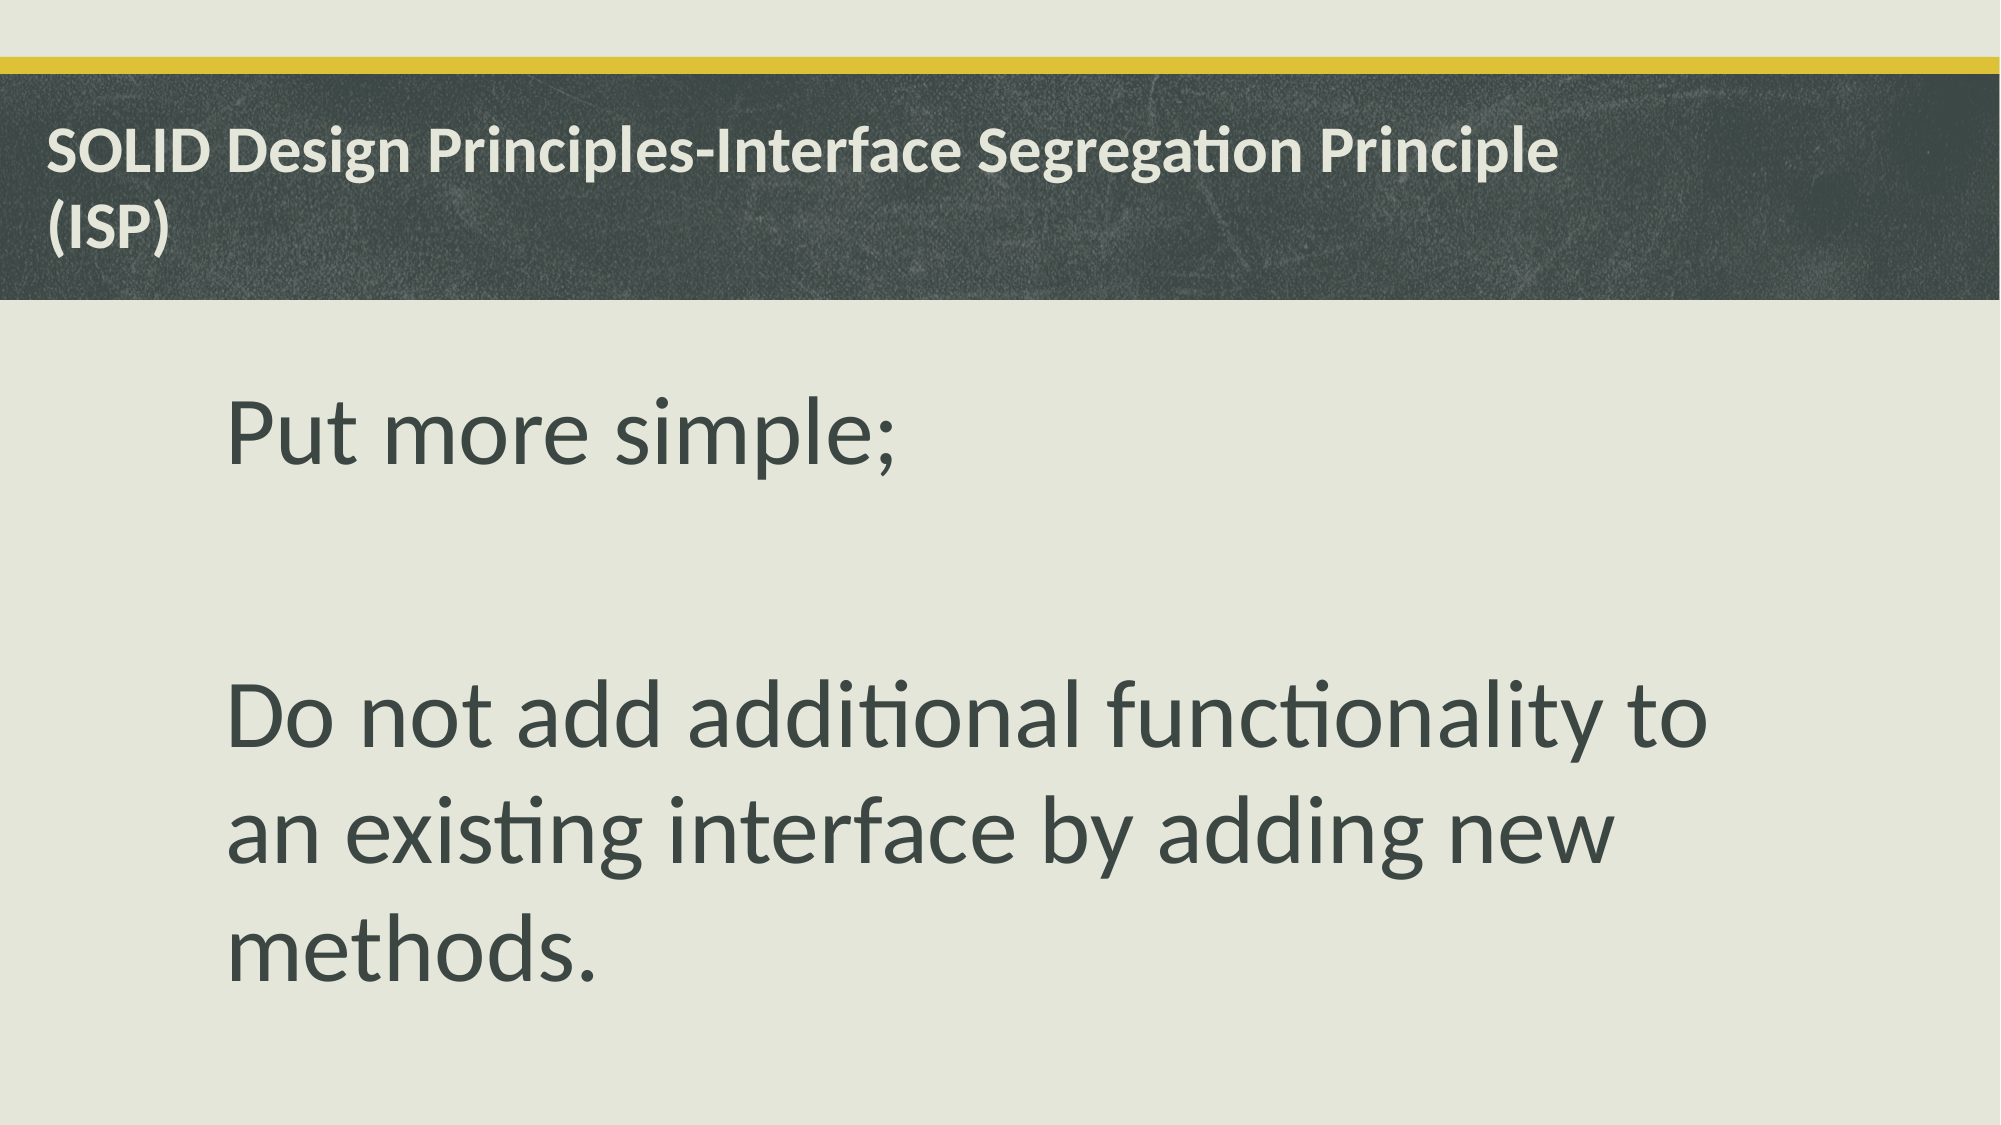

# SOLID Design Principles-Interface Segregation Principle (ISP)
Put more simple;

Do not add additional functionality to an existing interface by adding new methods.